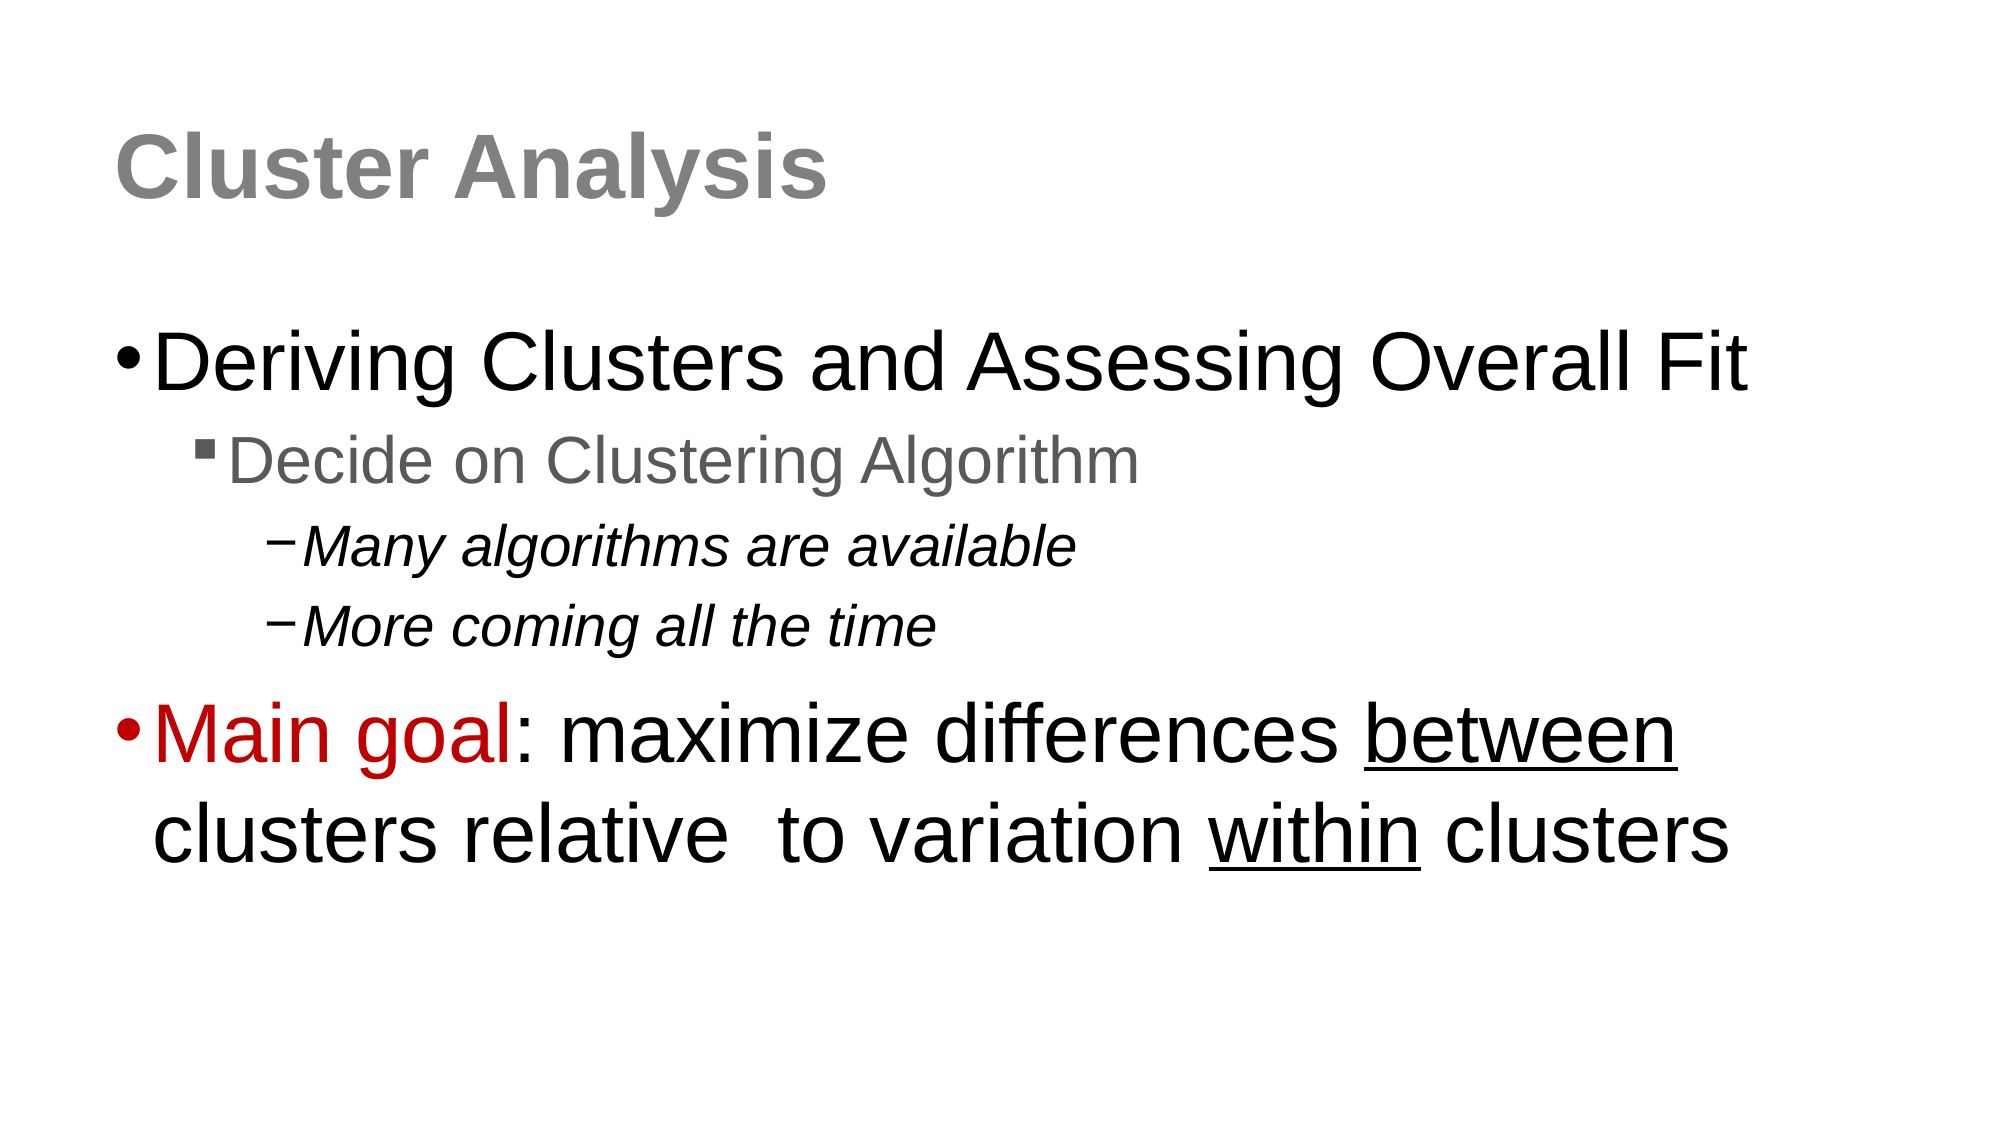

# Cluster Analysis
Deriving Clusters and Assessing Overall Fit
Decide on Clustering Algorithm
Many algorithms are available
More coming all the time
Main goal: maximize differences between clusters relative  to variation within clusters